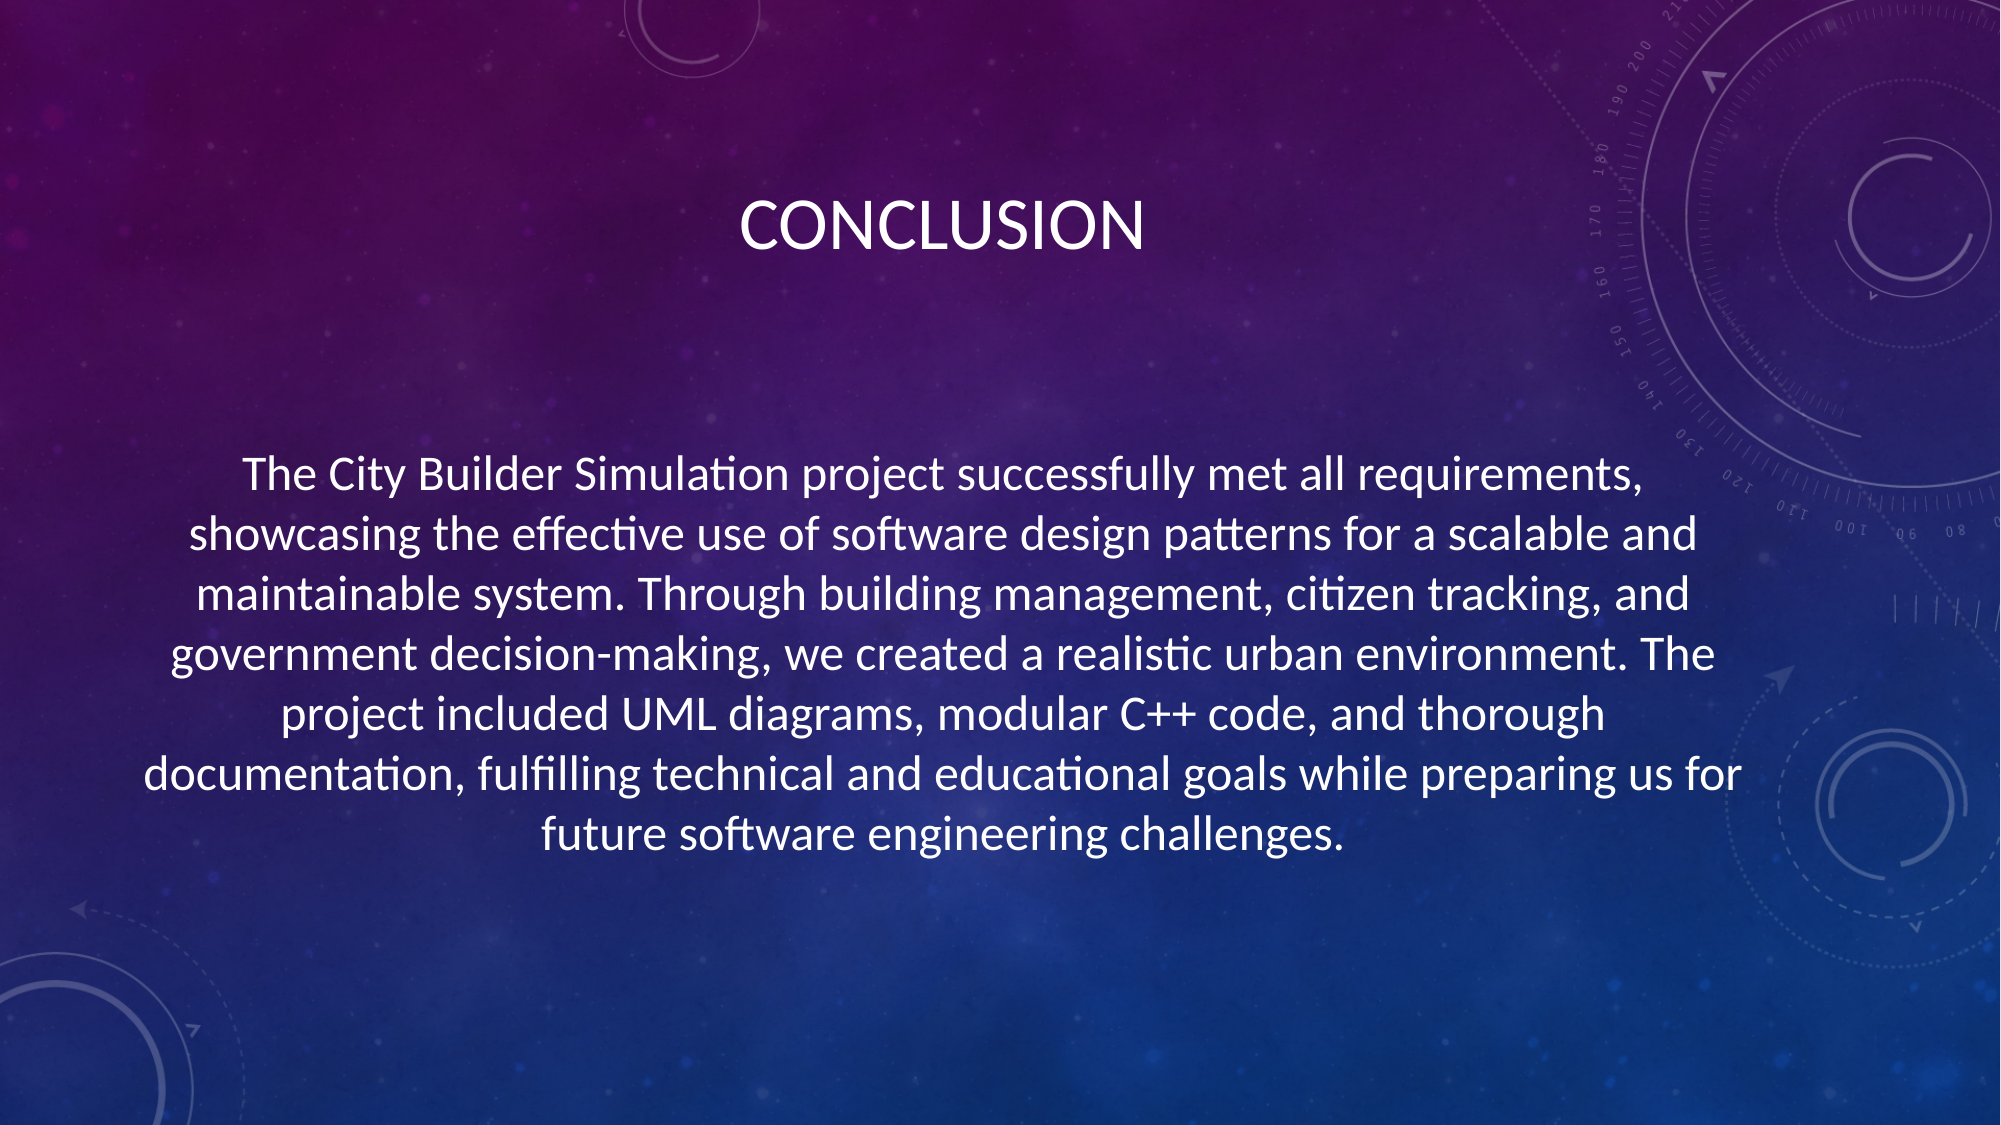

# Conclusion
The City Builder Simulation project successfully met all requirements, showcasing the effective use of software design patterns for a scalable and maintainable system. Through building management, citizen tracking, and government decision-making, we created a realistic urban environment. The project included UML diagrams, modular C++ code, and thorough documentation, fulfilling technical and educational goals while preparing us for future software engineering challenges.